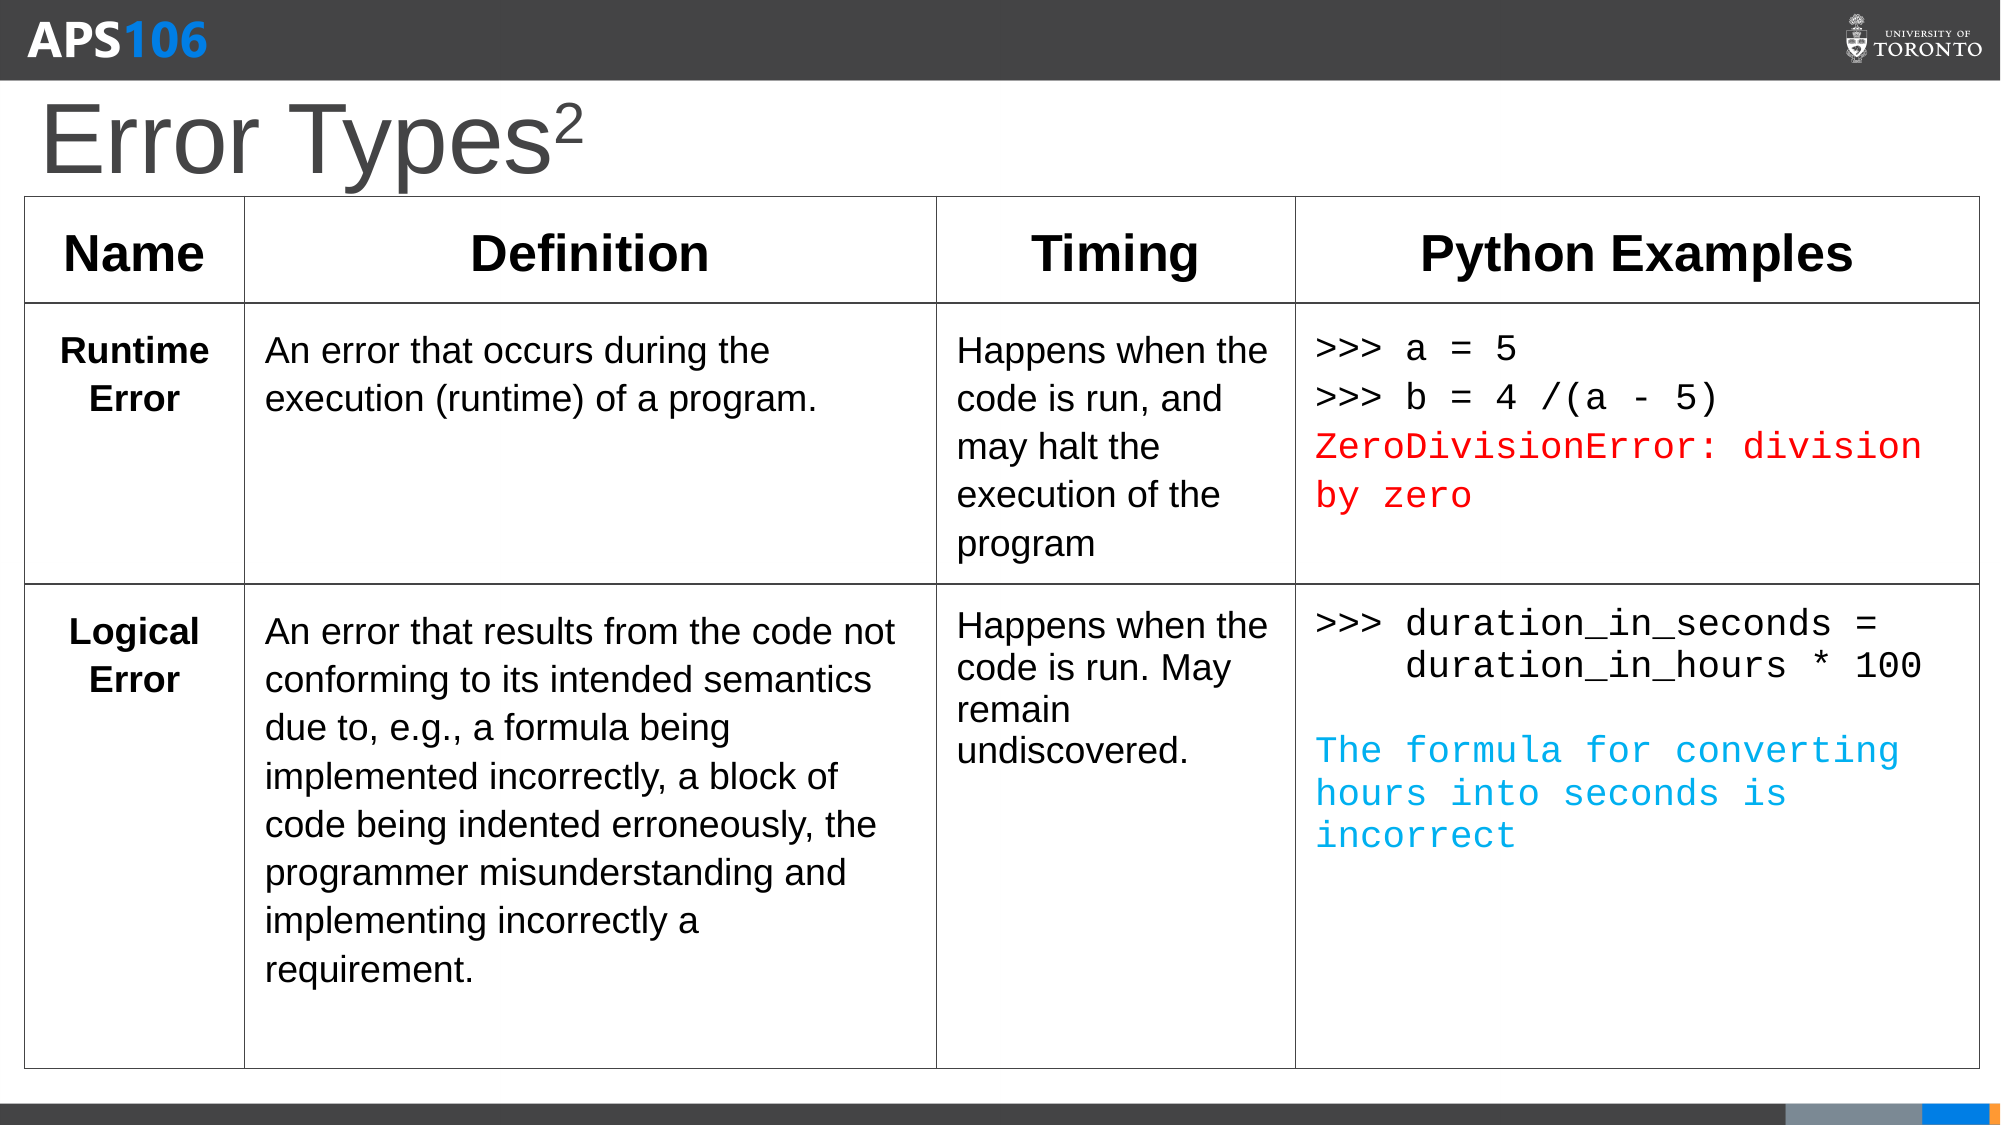

Error Types2
| Name | Definition | Timing | Python Examples |
| --- | --- | --- | --- |
| Runtime Error | An error that occurs during the execution (runtime) of a program. | Happens when the code is run, and may halt the execution of the program | >>> a = 5 >>> b = 4 /(a - 5) ZeroDivisionError: division by zero |
| Logical Error | An error that results from the code not conforming to its intended semantics due to, e.g., a formula being implemented incorrectly, a block of code being indented erroneously, the programmer misunderstanding and implementing incorrectly a requirement. | Happens when the code is run. May remain undiscovered. | >>> duration\_in\_seconds = duration\_in\_hours \* 100 The formula for converting hours into seconds is incorrect |